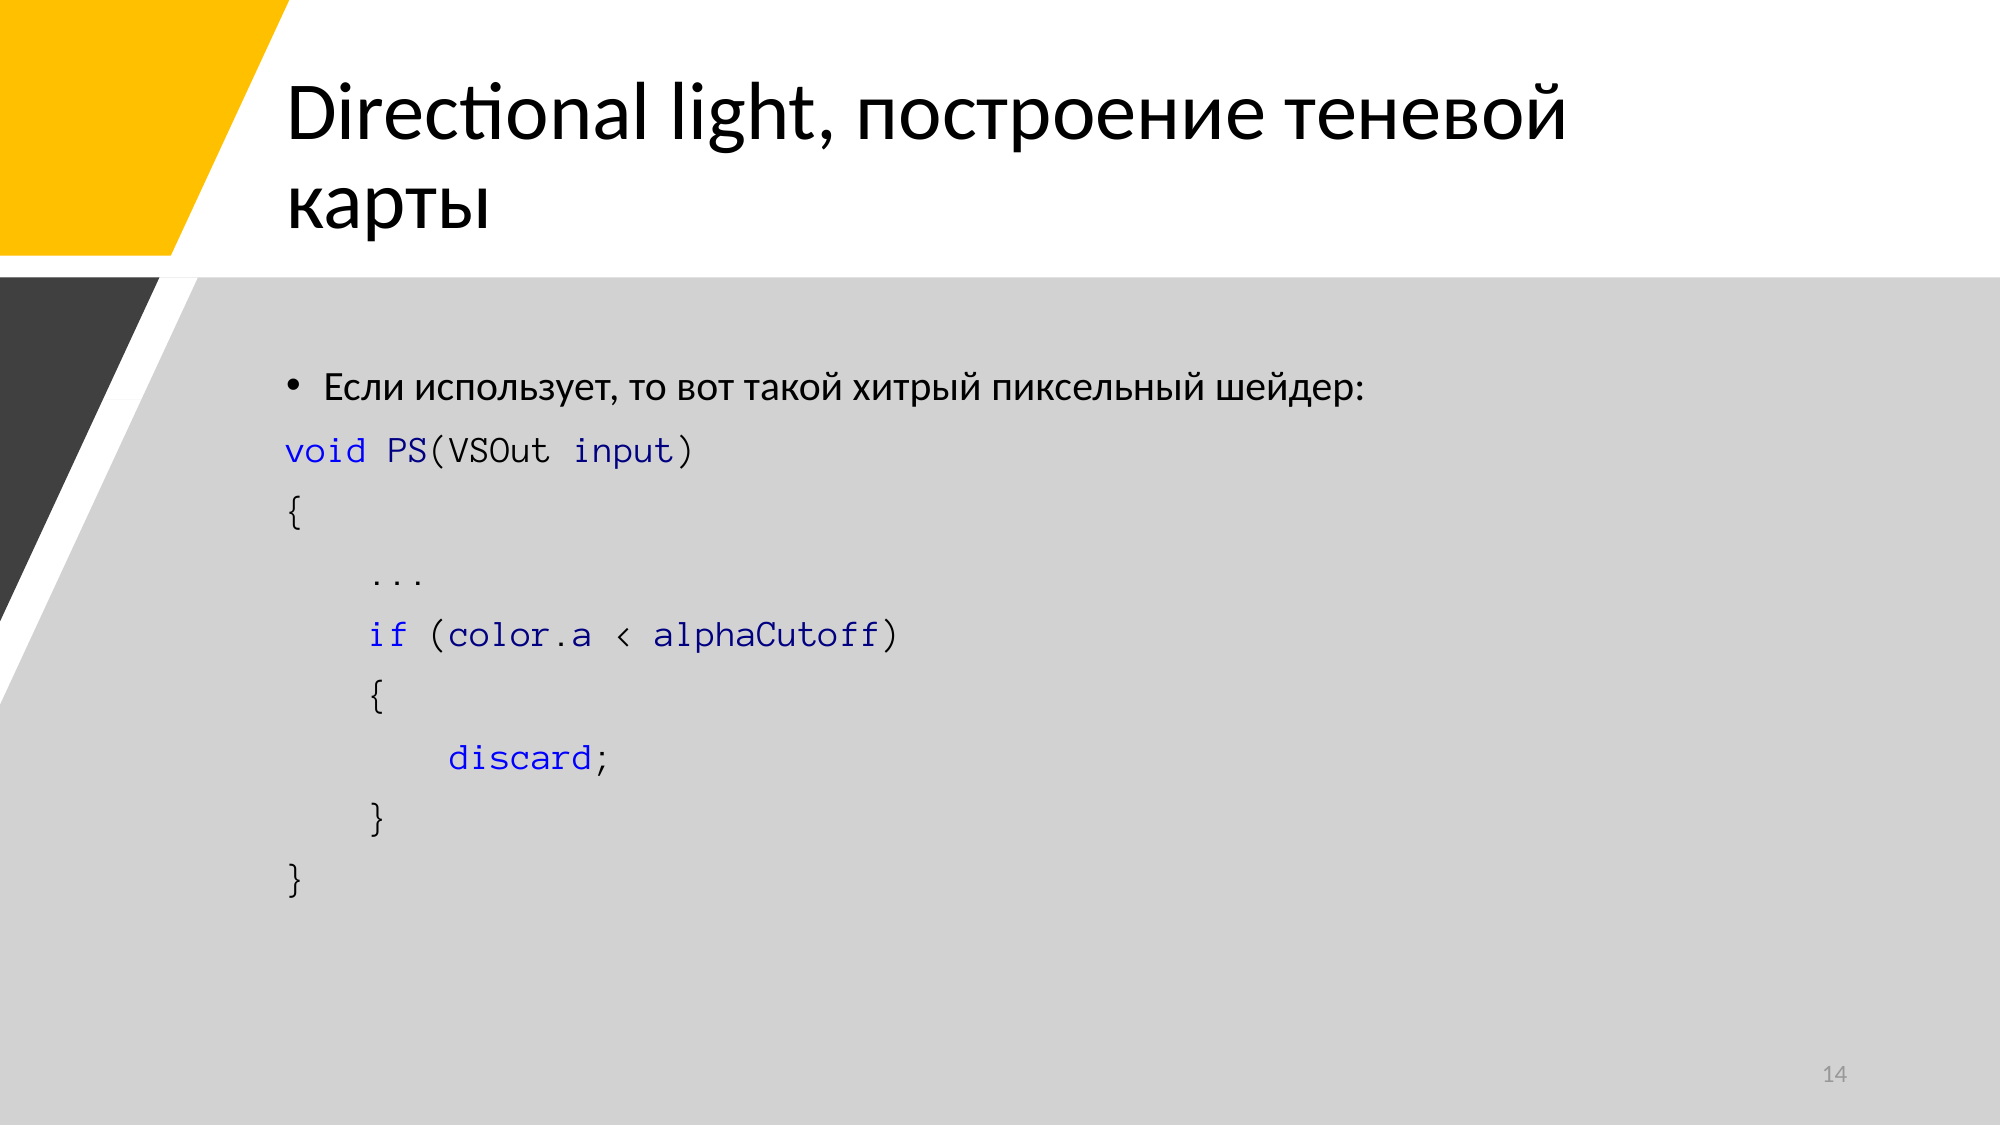

# Directional light, построение теневой карты

Если использует, то вот такой хитрый пиксельный шейдер:
void PS(VSOut input)
{
    ...
    if (color.a < alphaCutoff)
    {
        discard;
    }
}
14